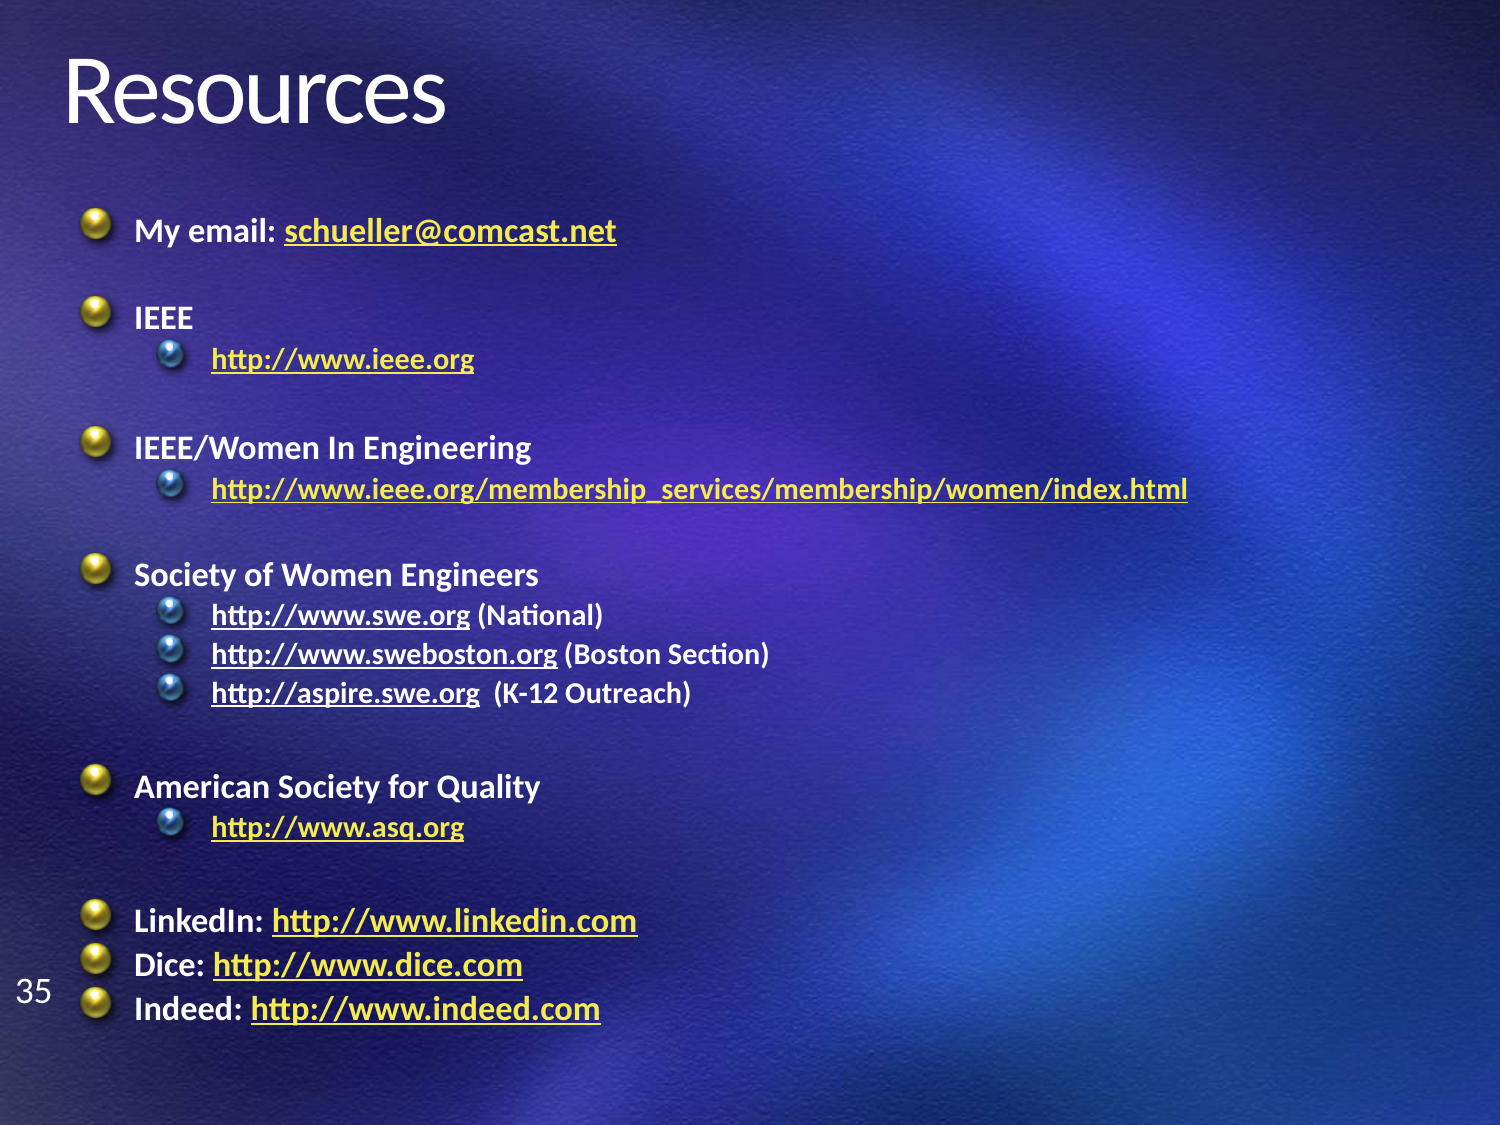

# Resources
My email: schueller@comcast.net

IEEE
http://www.ieee.org

IEEE/Women In Engineering
http://www.ieee.org/membership_services/membership/women/index.html

Society of Women Engineers
http://www.swe.org (National)
http://www.sweboston.org (Boston Section)
http://aspire.swe.org  (K-12 Outreach)

American Society for Quality
http://www.asq.org

LinkedIn: http://www.linkedin.com
Dice: http://www.dice.com
Indeed: http://www.indeed.com

35